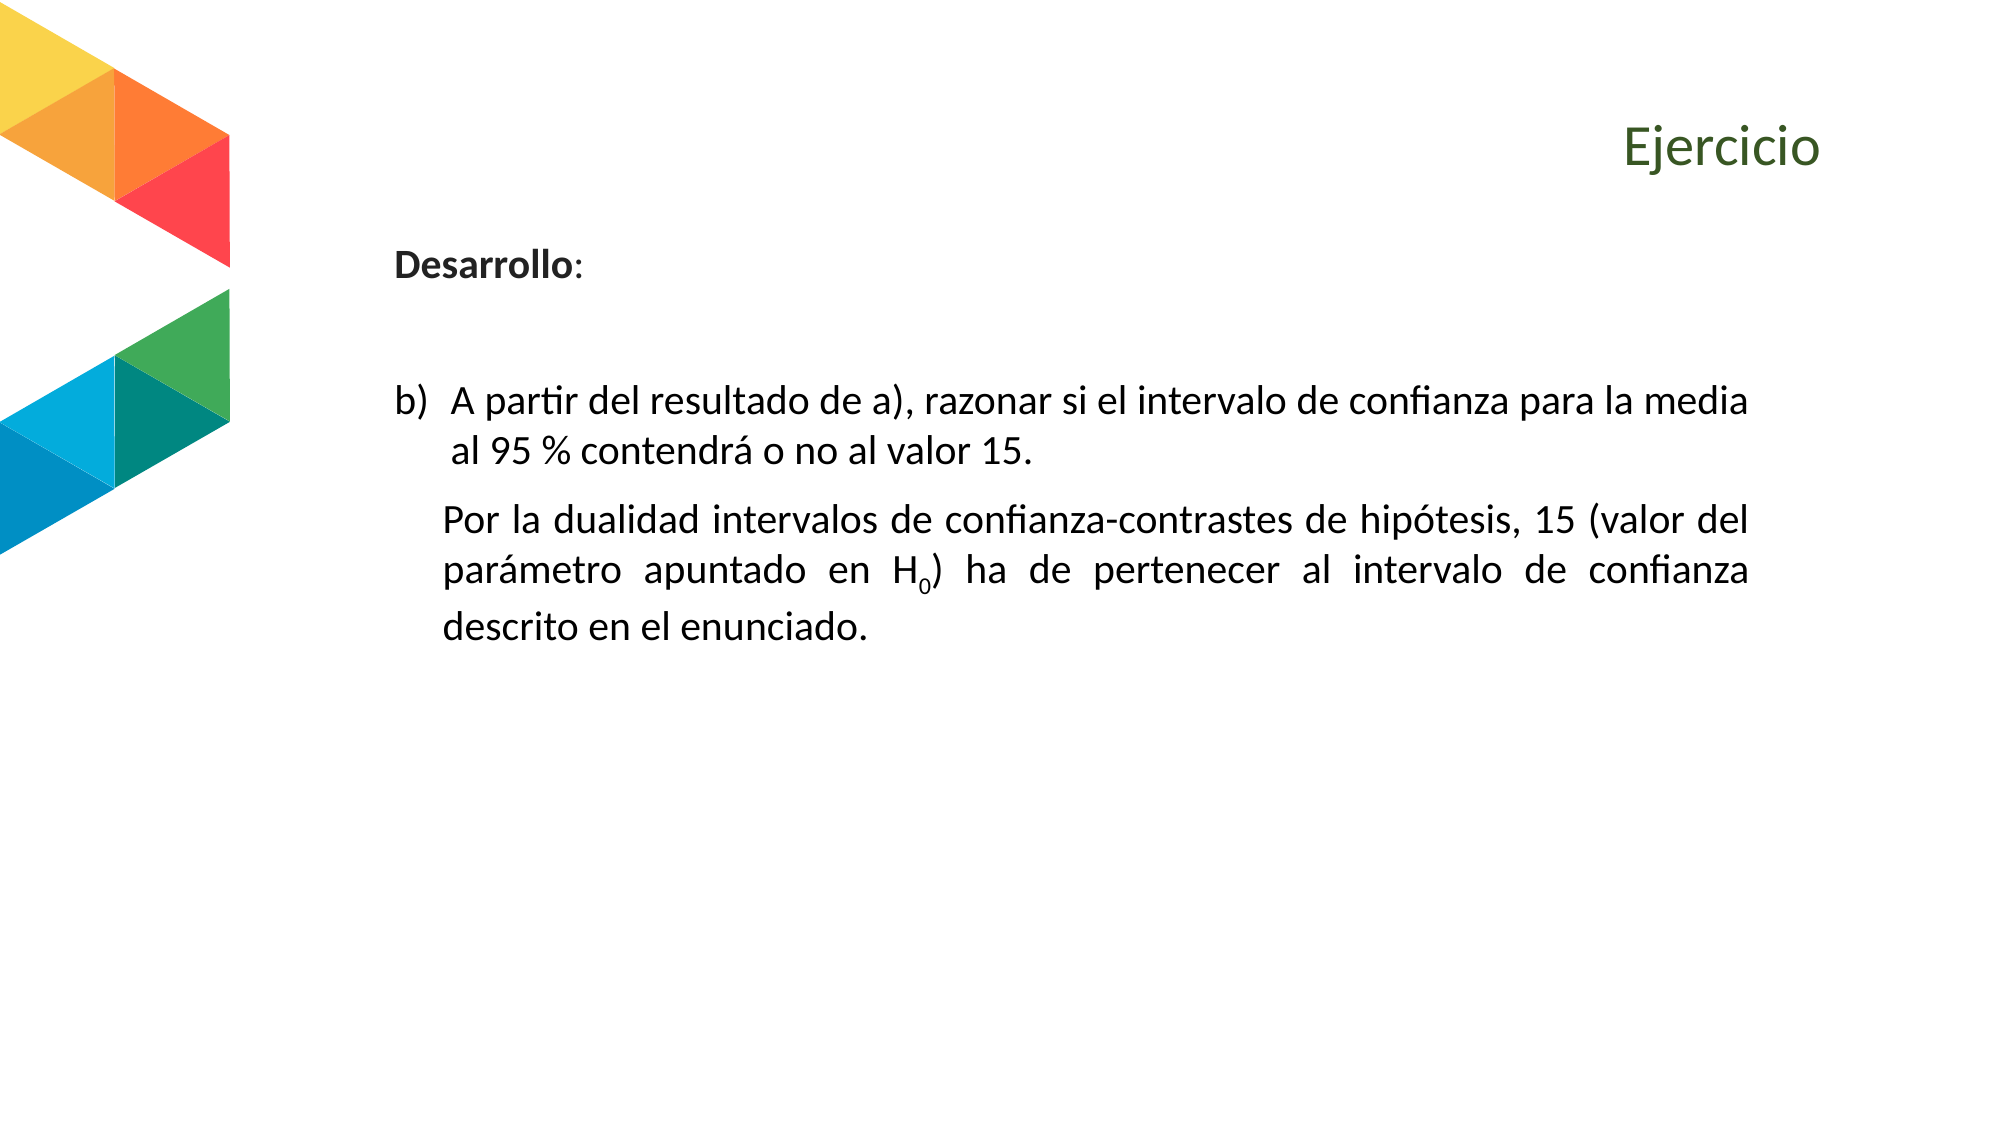

# Ejercicio
Desarrollo:
A partir del resultado de a), razonar si el intervalo de confianza para la media al 95 % contendrá o no al valor 15.
Por la dualidad intervalos de confianza-contrastes de hipótesis, 15 (valor del parámetro apuntado en H0) ha de pertenecer al intervalo de confianza descrito en el enunciado.